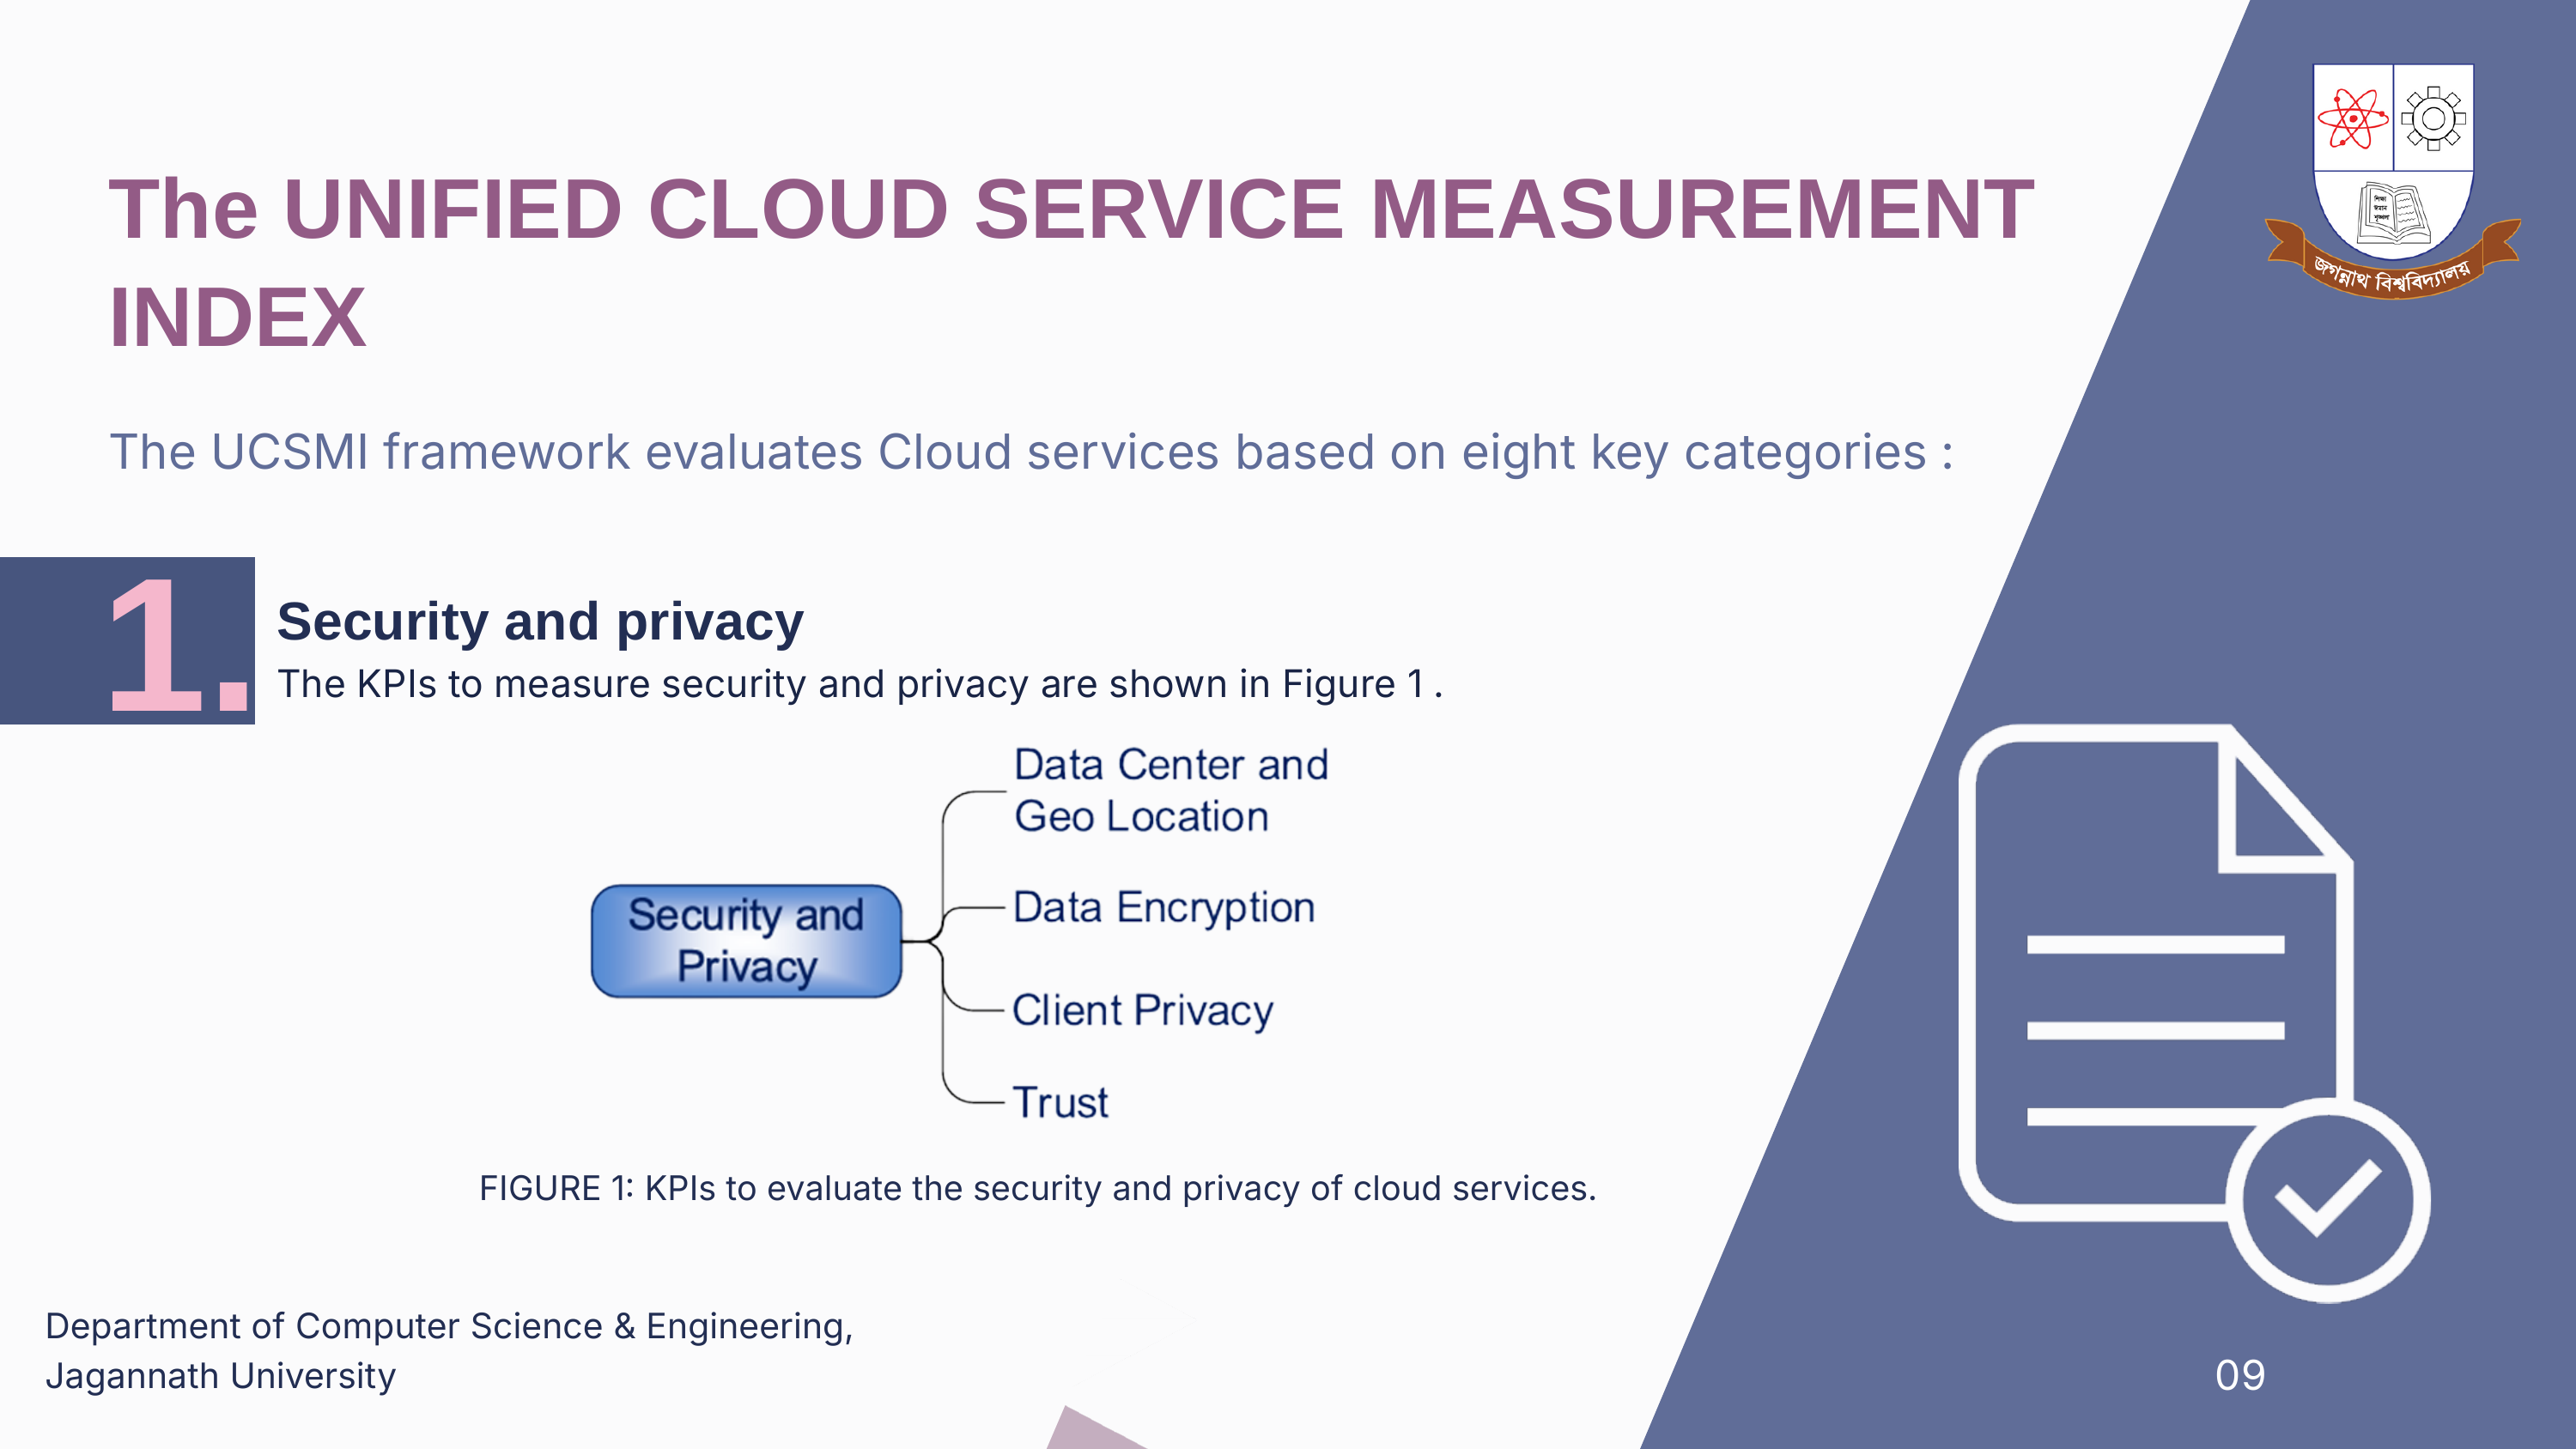

The UNIFIED CLOUD SERVICE MEASUREMENT INDEX
The UCSMI framework evaluates Cloud services based on eight key categories :

1.
Security and privacy
The KPIs to measure security and privacy are shown in Figure 1 .

 FIGURE 1: KPIs to evaluate the security and privacy of cloud services.
Department of Computer Science & Engineering, Jagannath University
09